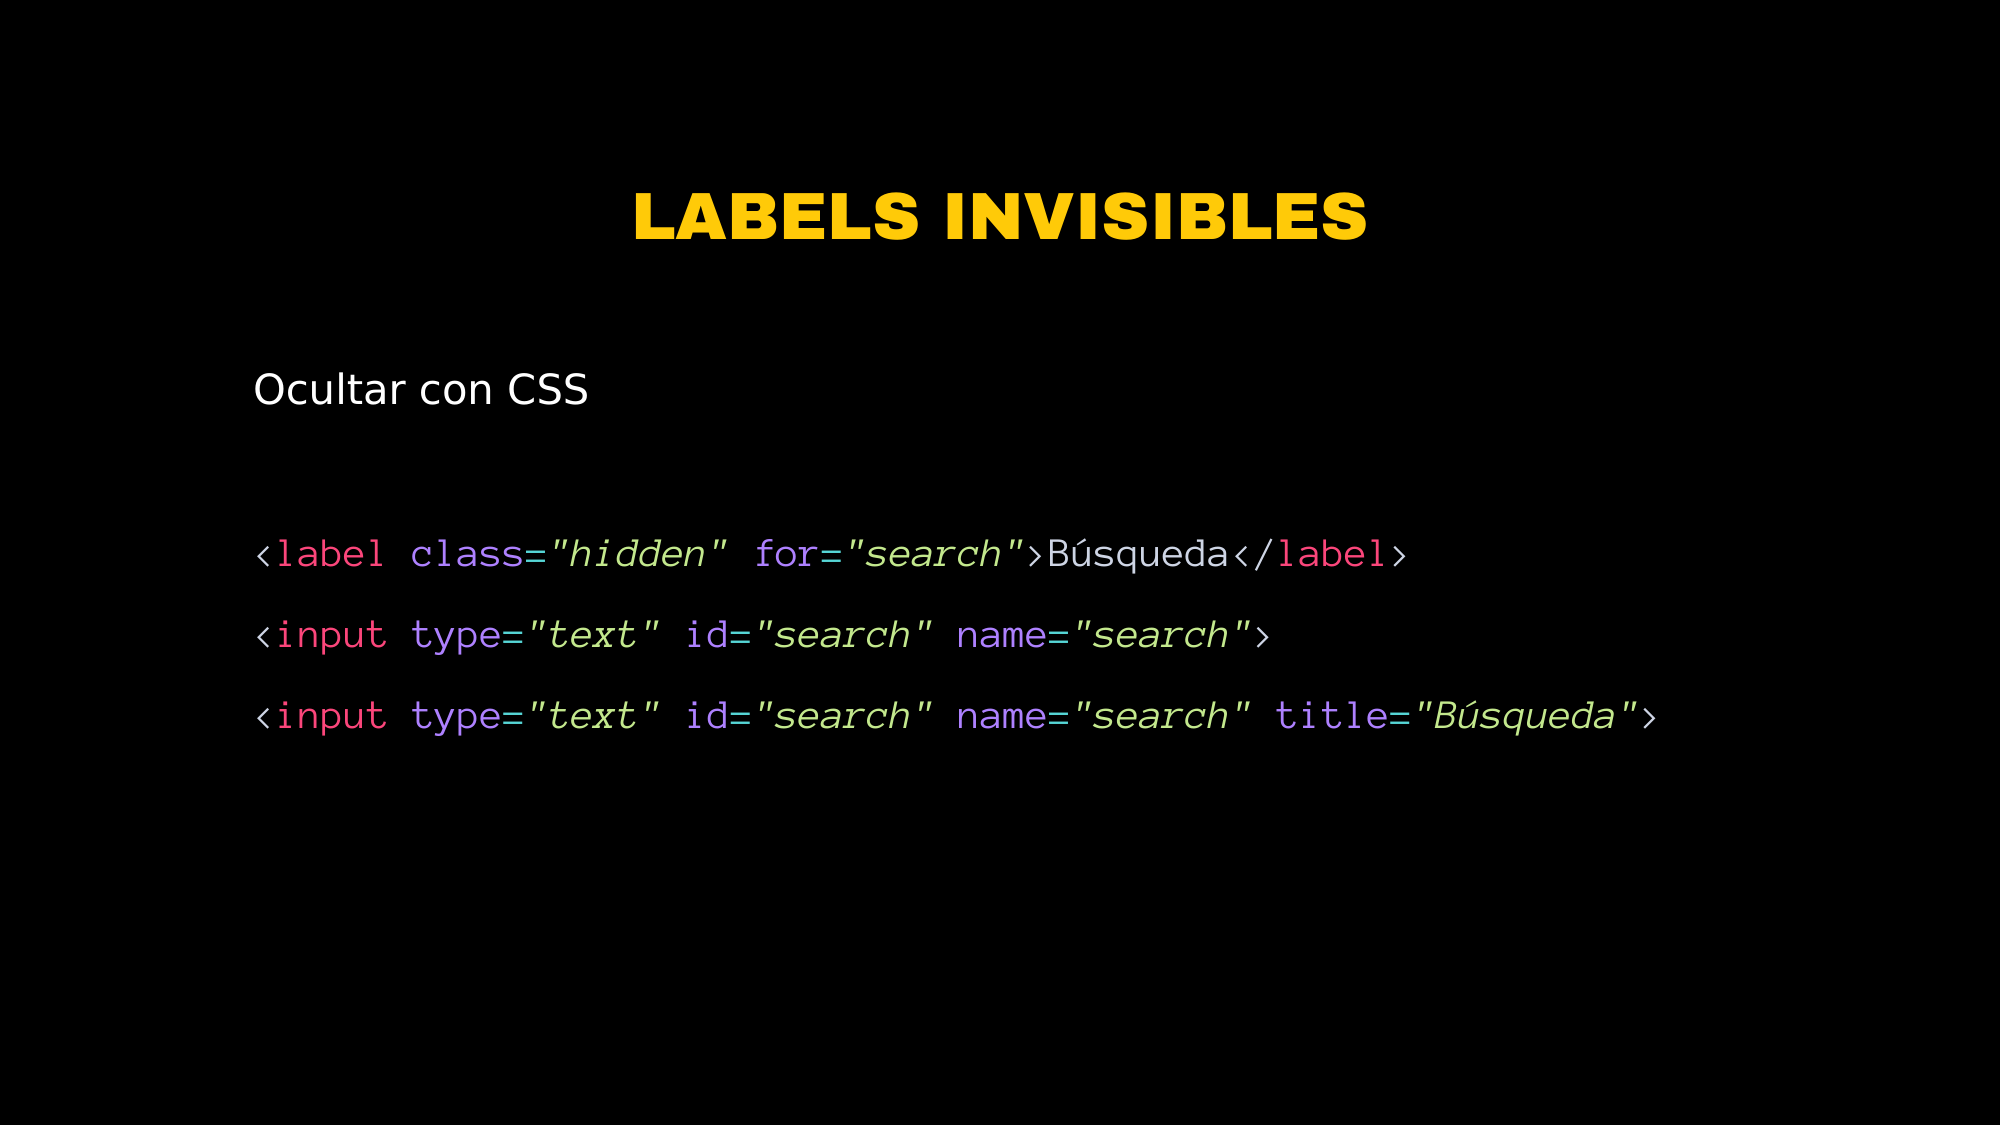

# Labels invisibles
Ocultar con CSS

<label class="hidden" for="search">Búsqueda</label>
<input type="text" id="search" name="search">
<input type="text" id="search" name="search" title="Búsqueda">